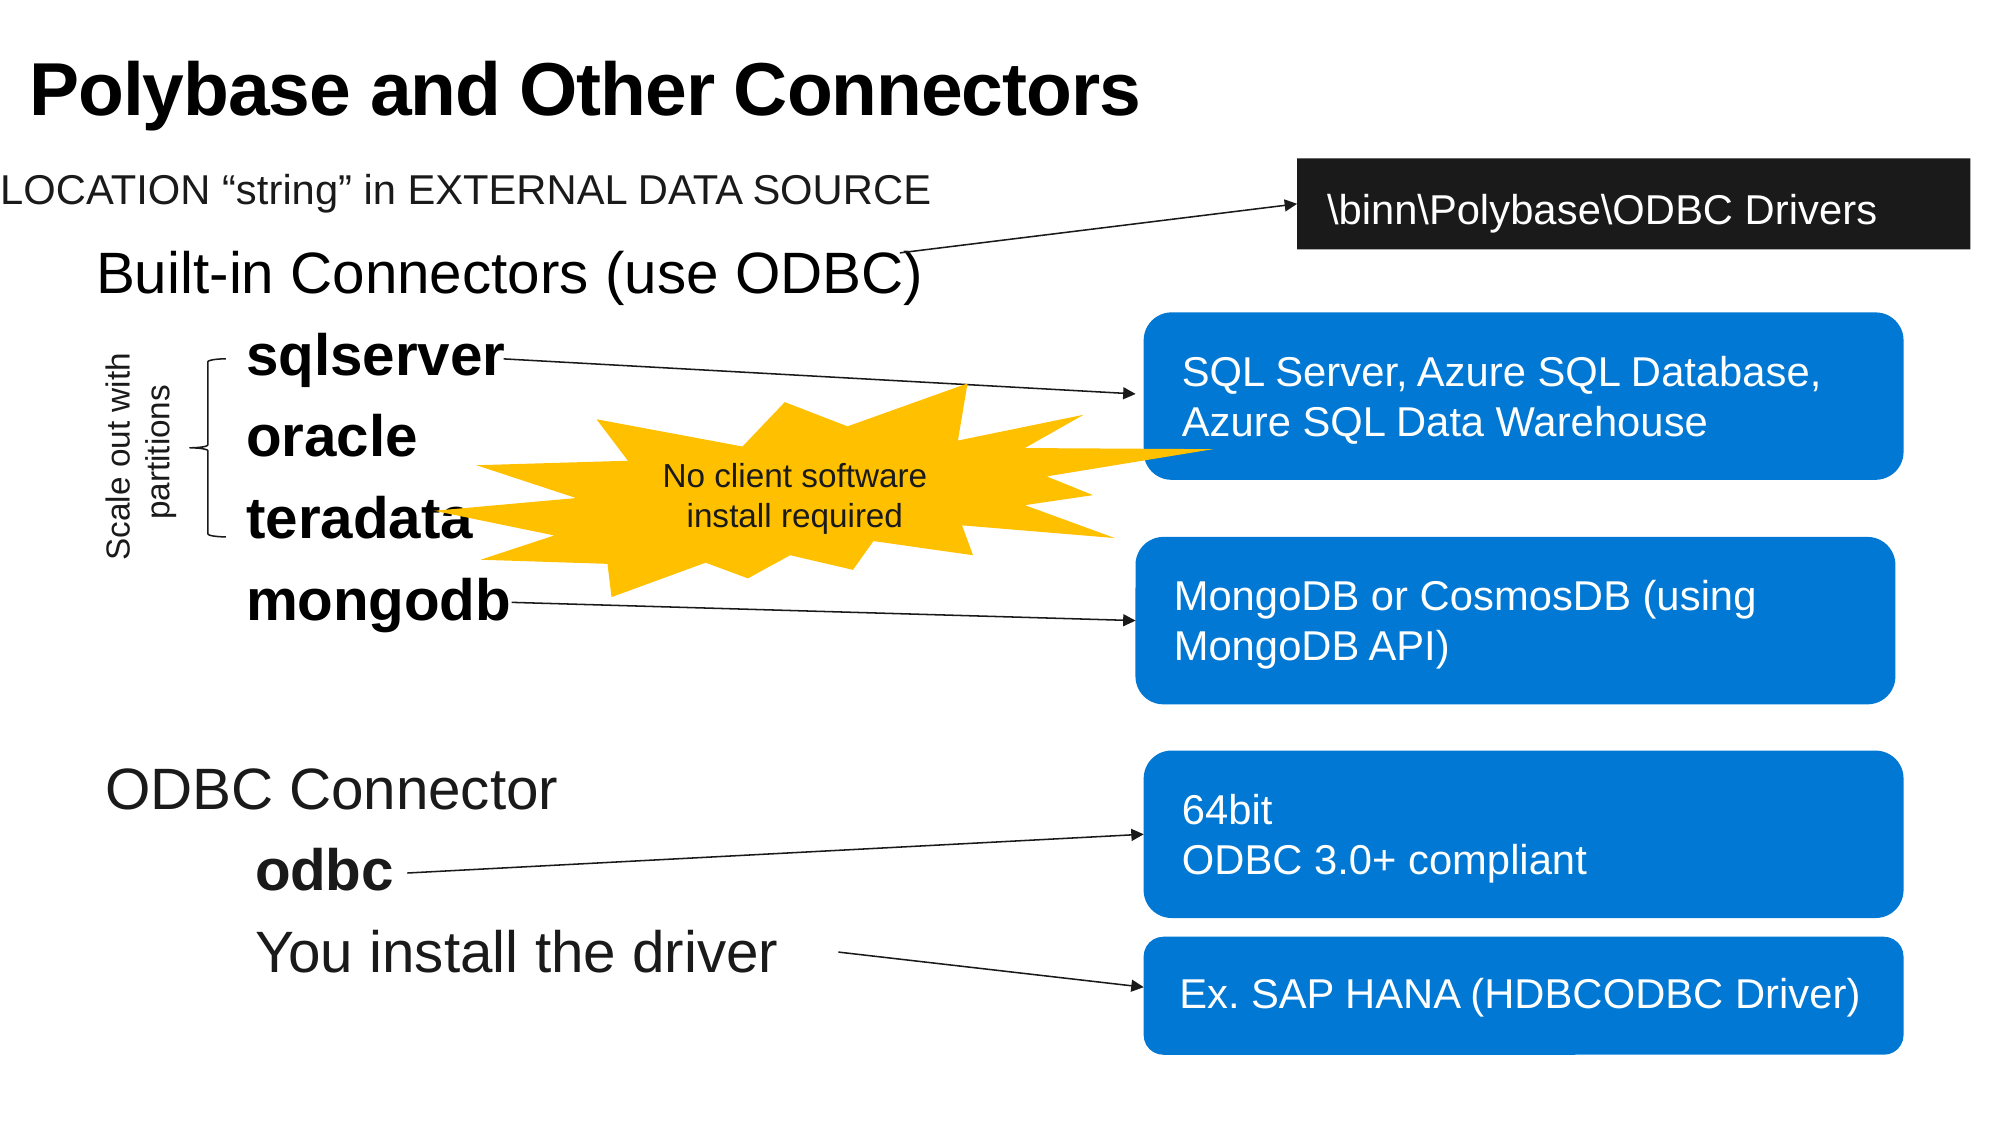

# Polybase and Other Connectors
\binn\Polybase\ODBC Drivers
LOCATION “string” in EXTERNAL DATA SOURCE
Built-in Connectors (use ODBC)
	sqlserver
	oracle
	teradata
	mongodb

SQL Server, Azure SQL Database, Azure SQL Data Warehouse

No client software install required
Scale out with
partitions
MongoDB or CosmosDB (using MongoDB API)
64bit
ODBC 3.0+ compliant
ODBC Connector
	odbc
	You install the driver
Ex. SAP HANA (HDBCODBC Driver)